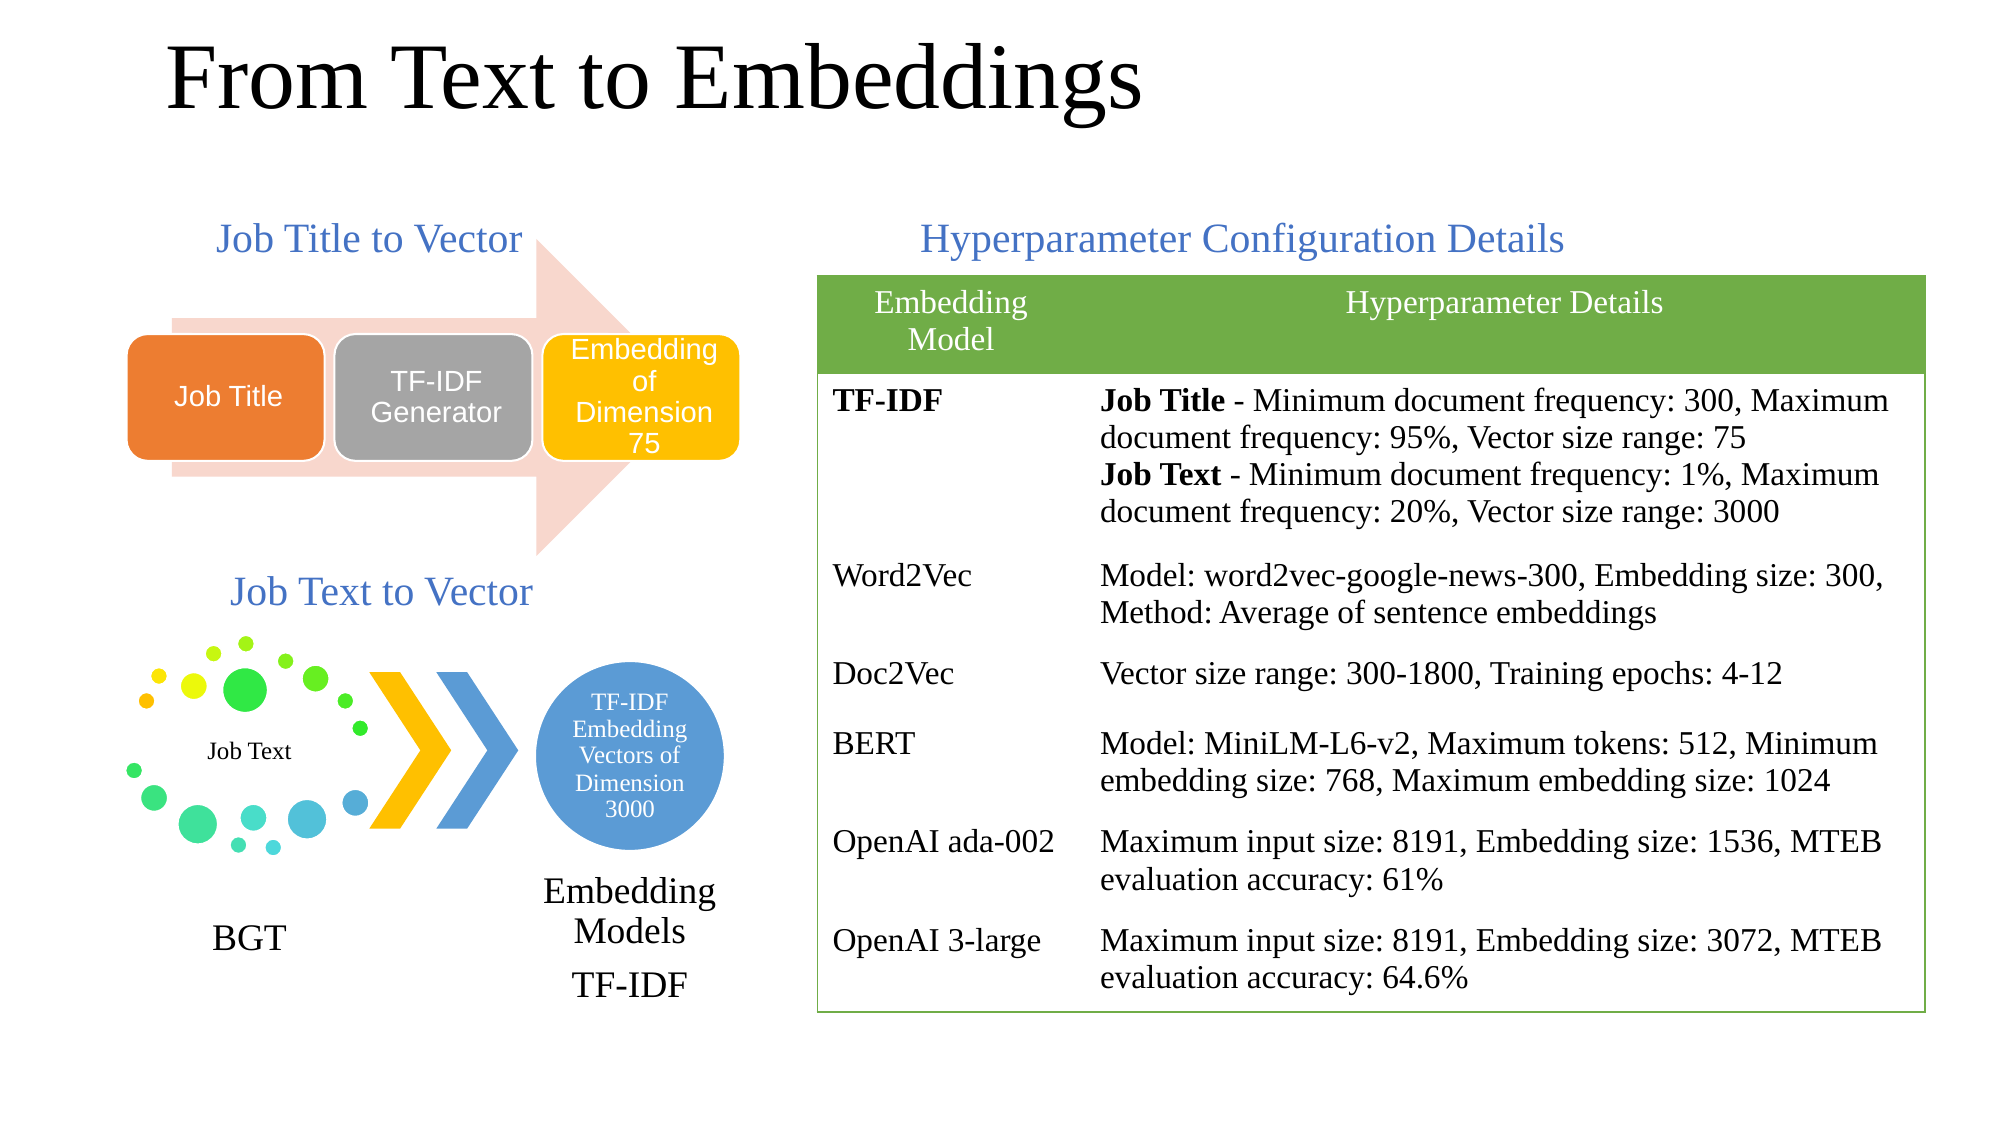

# From Text to Embeddings
Job Title to Vector
Hyperparameter Configuration Details
Job Title
TF-IDF Generator
Embedding of Dimension 75
| Embedding Model | Hyperparameter Details |
| --- | --- |
| TF-IDF | Job Title - Minimum document frequency: 300, Maximum document frequency: 95%, Vector size range: 75 Job Text - Minimum document frequency: 1%, Maximum document frequency: 20%, Vector size range: 3000 |
| Word2Vec | Model: word2vec-google-news-300, Embedding size: 300, Method: Average of sentence embeddings |
| Doc2Vec | Vector size range: 300-1800, Training epochs: 4-12 |
| BERT | Model: MiniLM-L6-v2, Maximum tokens: 512, Minimum embedding size: 768, Maximum embedding size: 1024 |
| OpenAI ada-002 | Maximum input size: 8191, Embedding size: 1536, MTEB evaluation accuracy: 61% |
| OpenAI 3-large | Maximum input size: 8191, Embedding size: 3072, MTEB evaluation accuracy: 64.6% |
Job Text to Vector
Job Text
BGT
TF-IDF Embedding Vectors of Dimension 3000
Embedding Models
TF-IDF